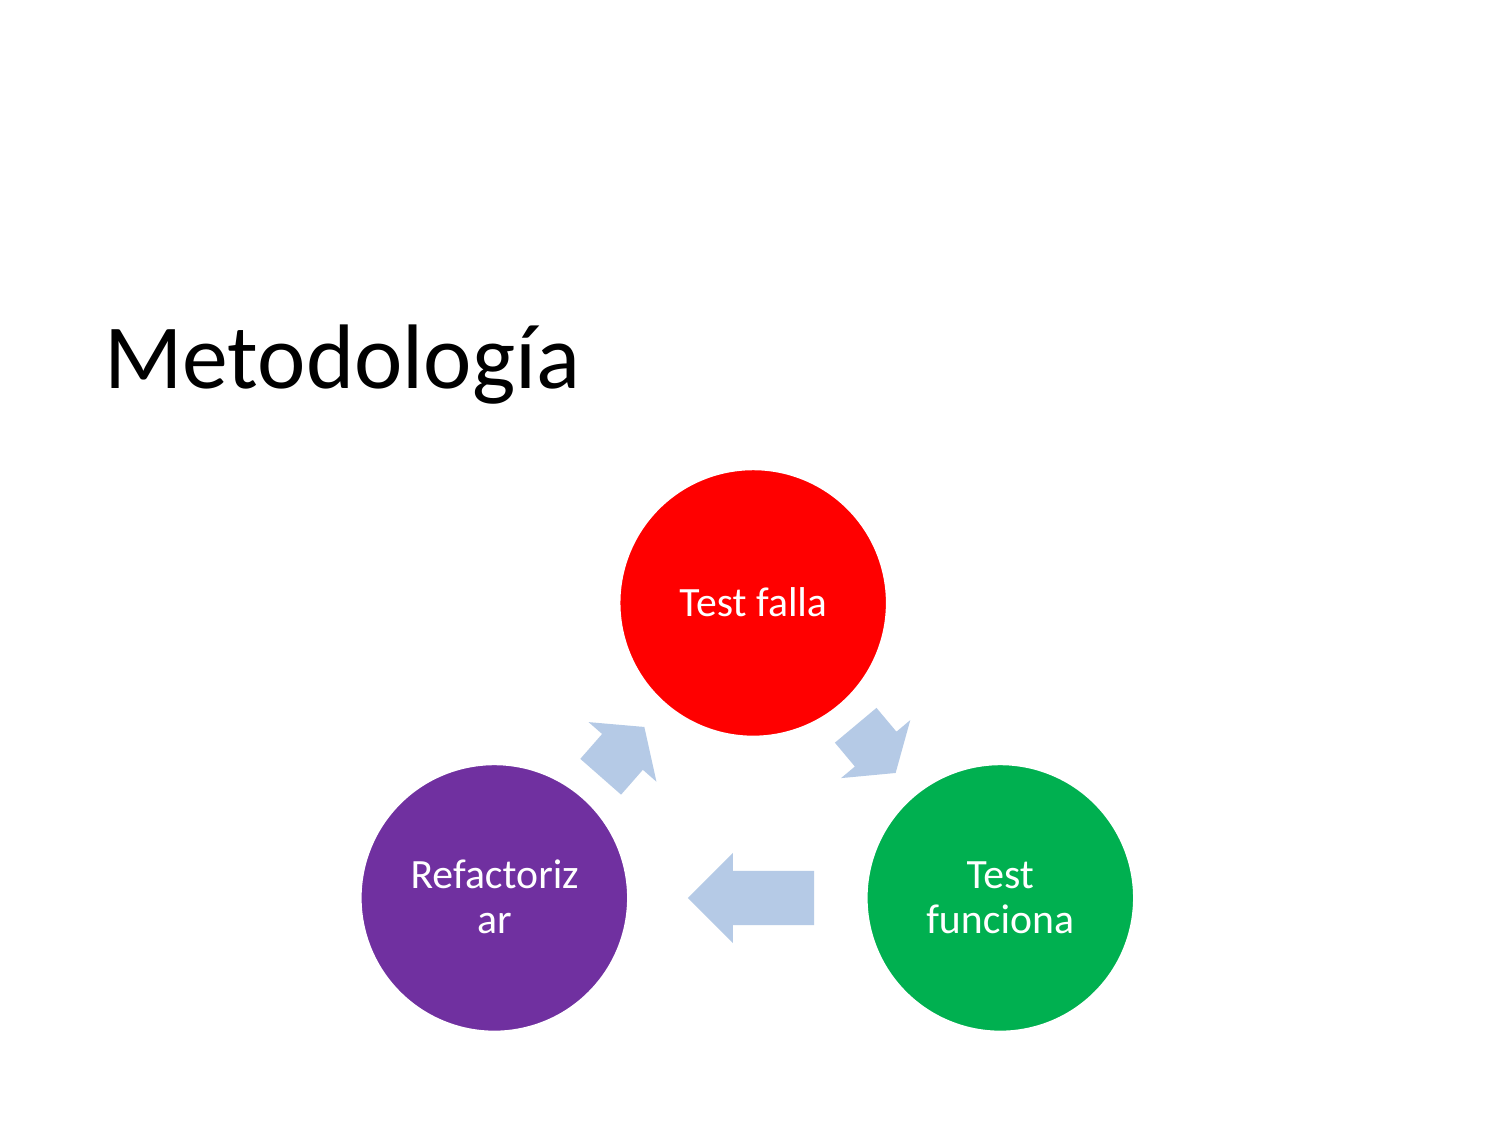

# Metodología
Test falla

Test funciona

Refactorizar